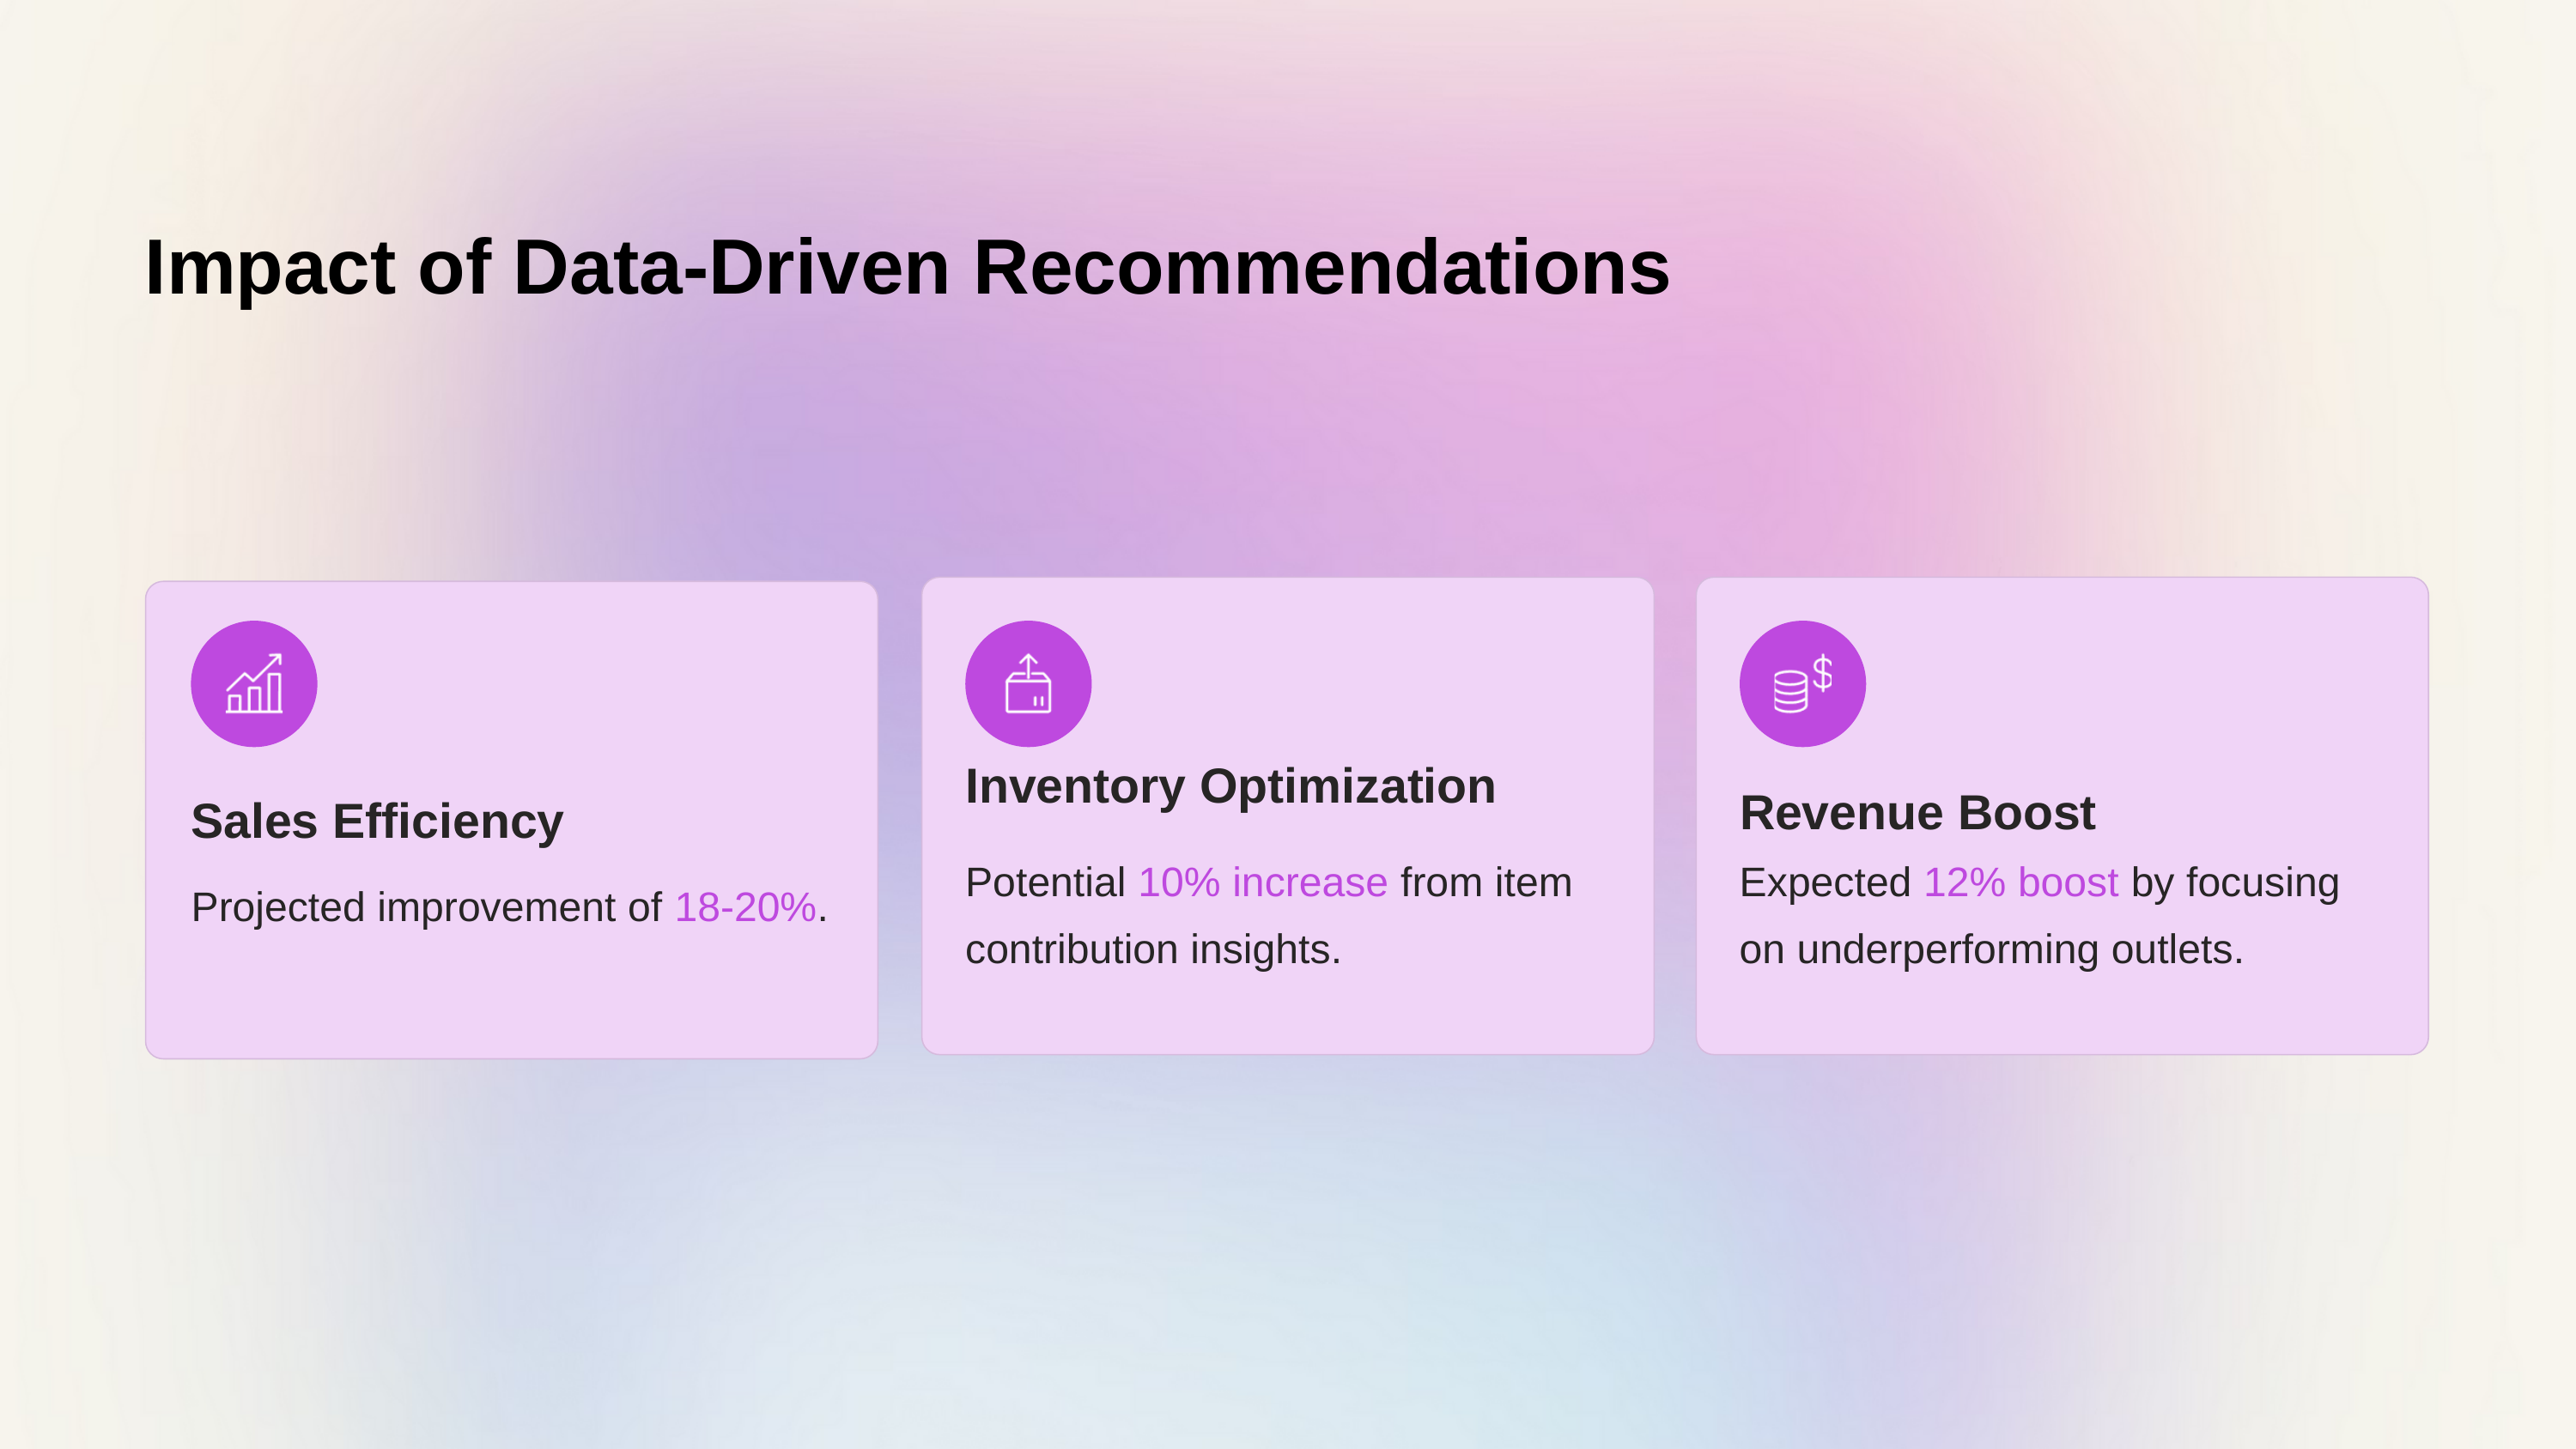

Impact of Data-Driven Recommendations

Inventory Optimization
Revenue Boost
Sales Efficiency
Potential 10% increase from item contribution insights.
Expected 12% boost by focusing on underperforming outlets.
Projected improvement of 18-20%.